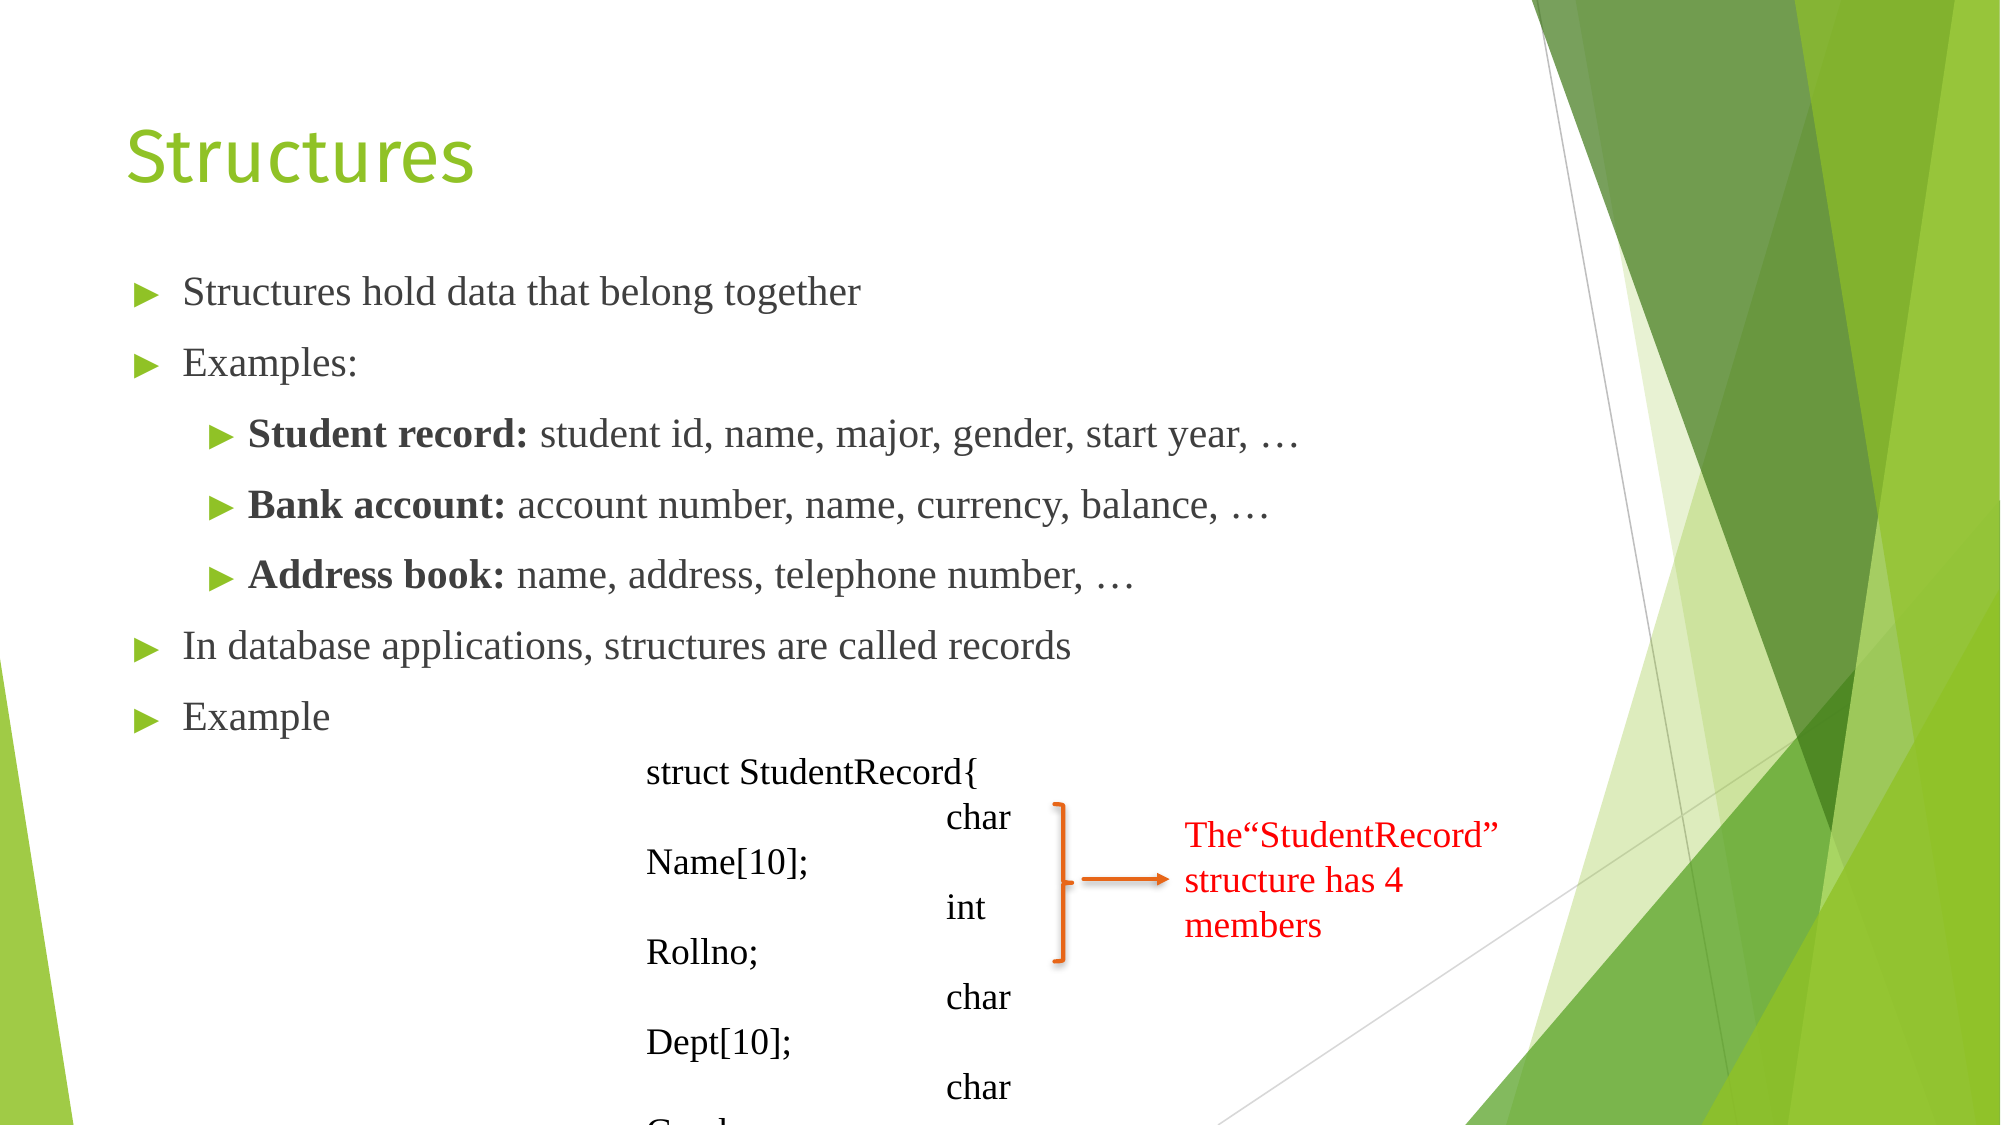

# Structures
Structures hold data that belong together
Examples:
Student record: student id, name, major, gender, start year, …
Bank account: account number, name, currency, balance, …
Address book: name, address, telephone number, …
In database applications, structures are called records
Example

struct StudentRecord{
		char Name[10];
		int Rollno;
		char Dept[10];
		char Gender;
	};

The“StudentRecord”
structure has 4	members